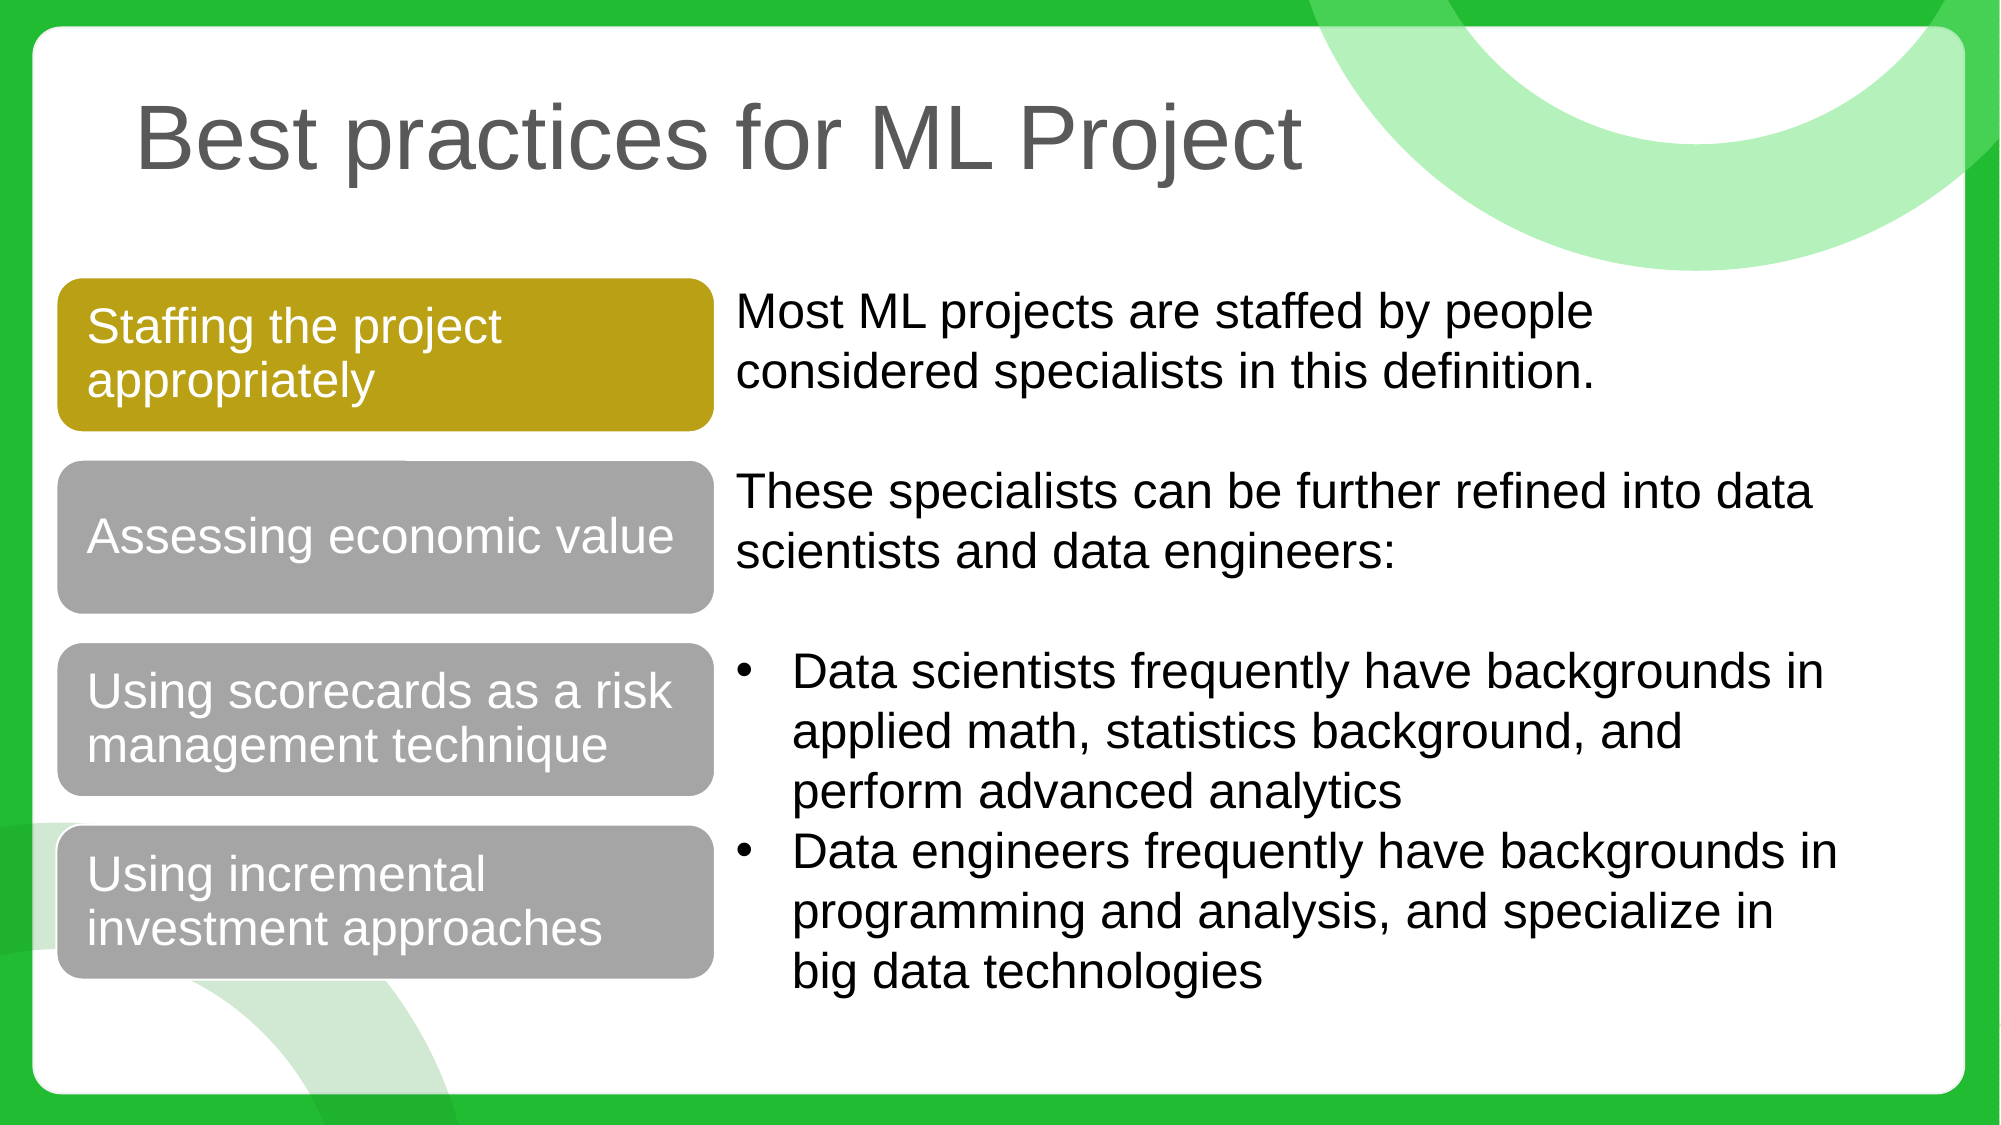

# Best practices for ML Project
Staffing the project appropriately
Assessing economic value
Using scorecards as a risk management technique
Using incremental investment approaches
Most ML projects are staffed by people considered specialists in this definition.

These specialists can be further refined into data scientists and data engineers:

Data scientists frequently have backgrounds in applied math, statistics background, and perform advanced analytics
Data engineers frequently have backgrounds in programming and analysis, and specialize in big data technologies